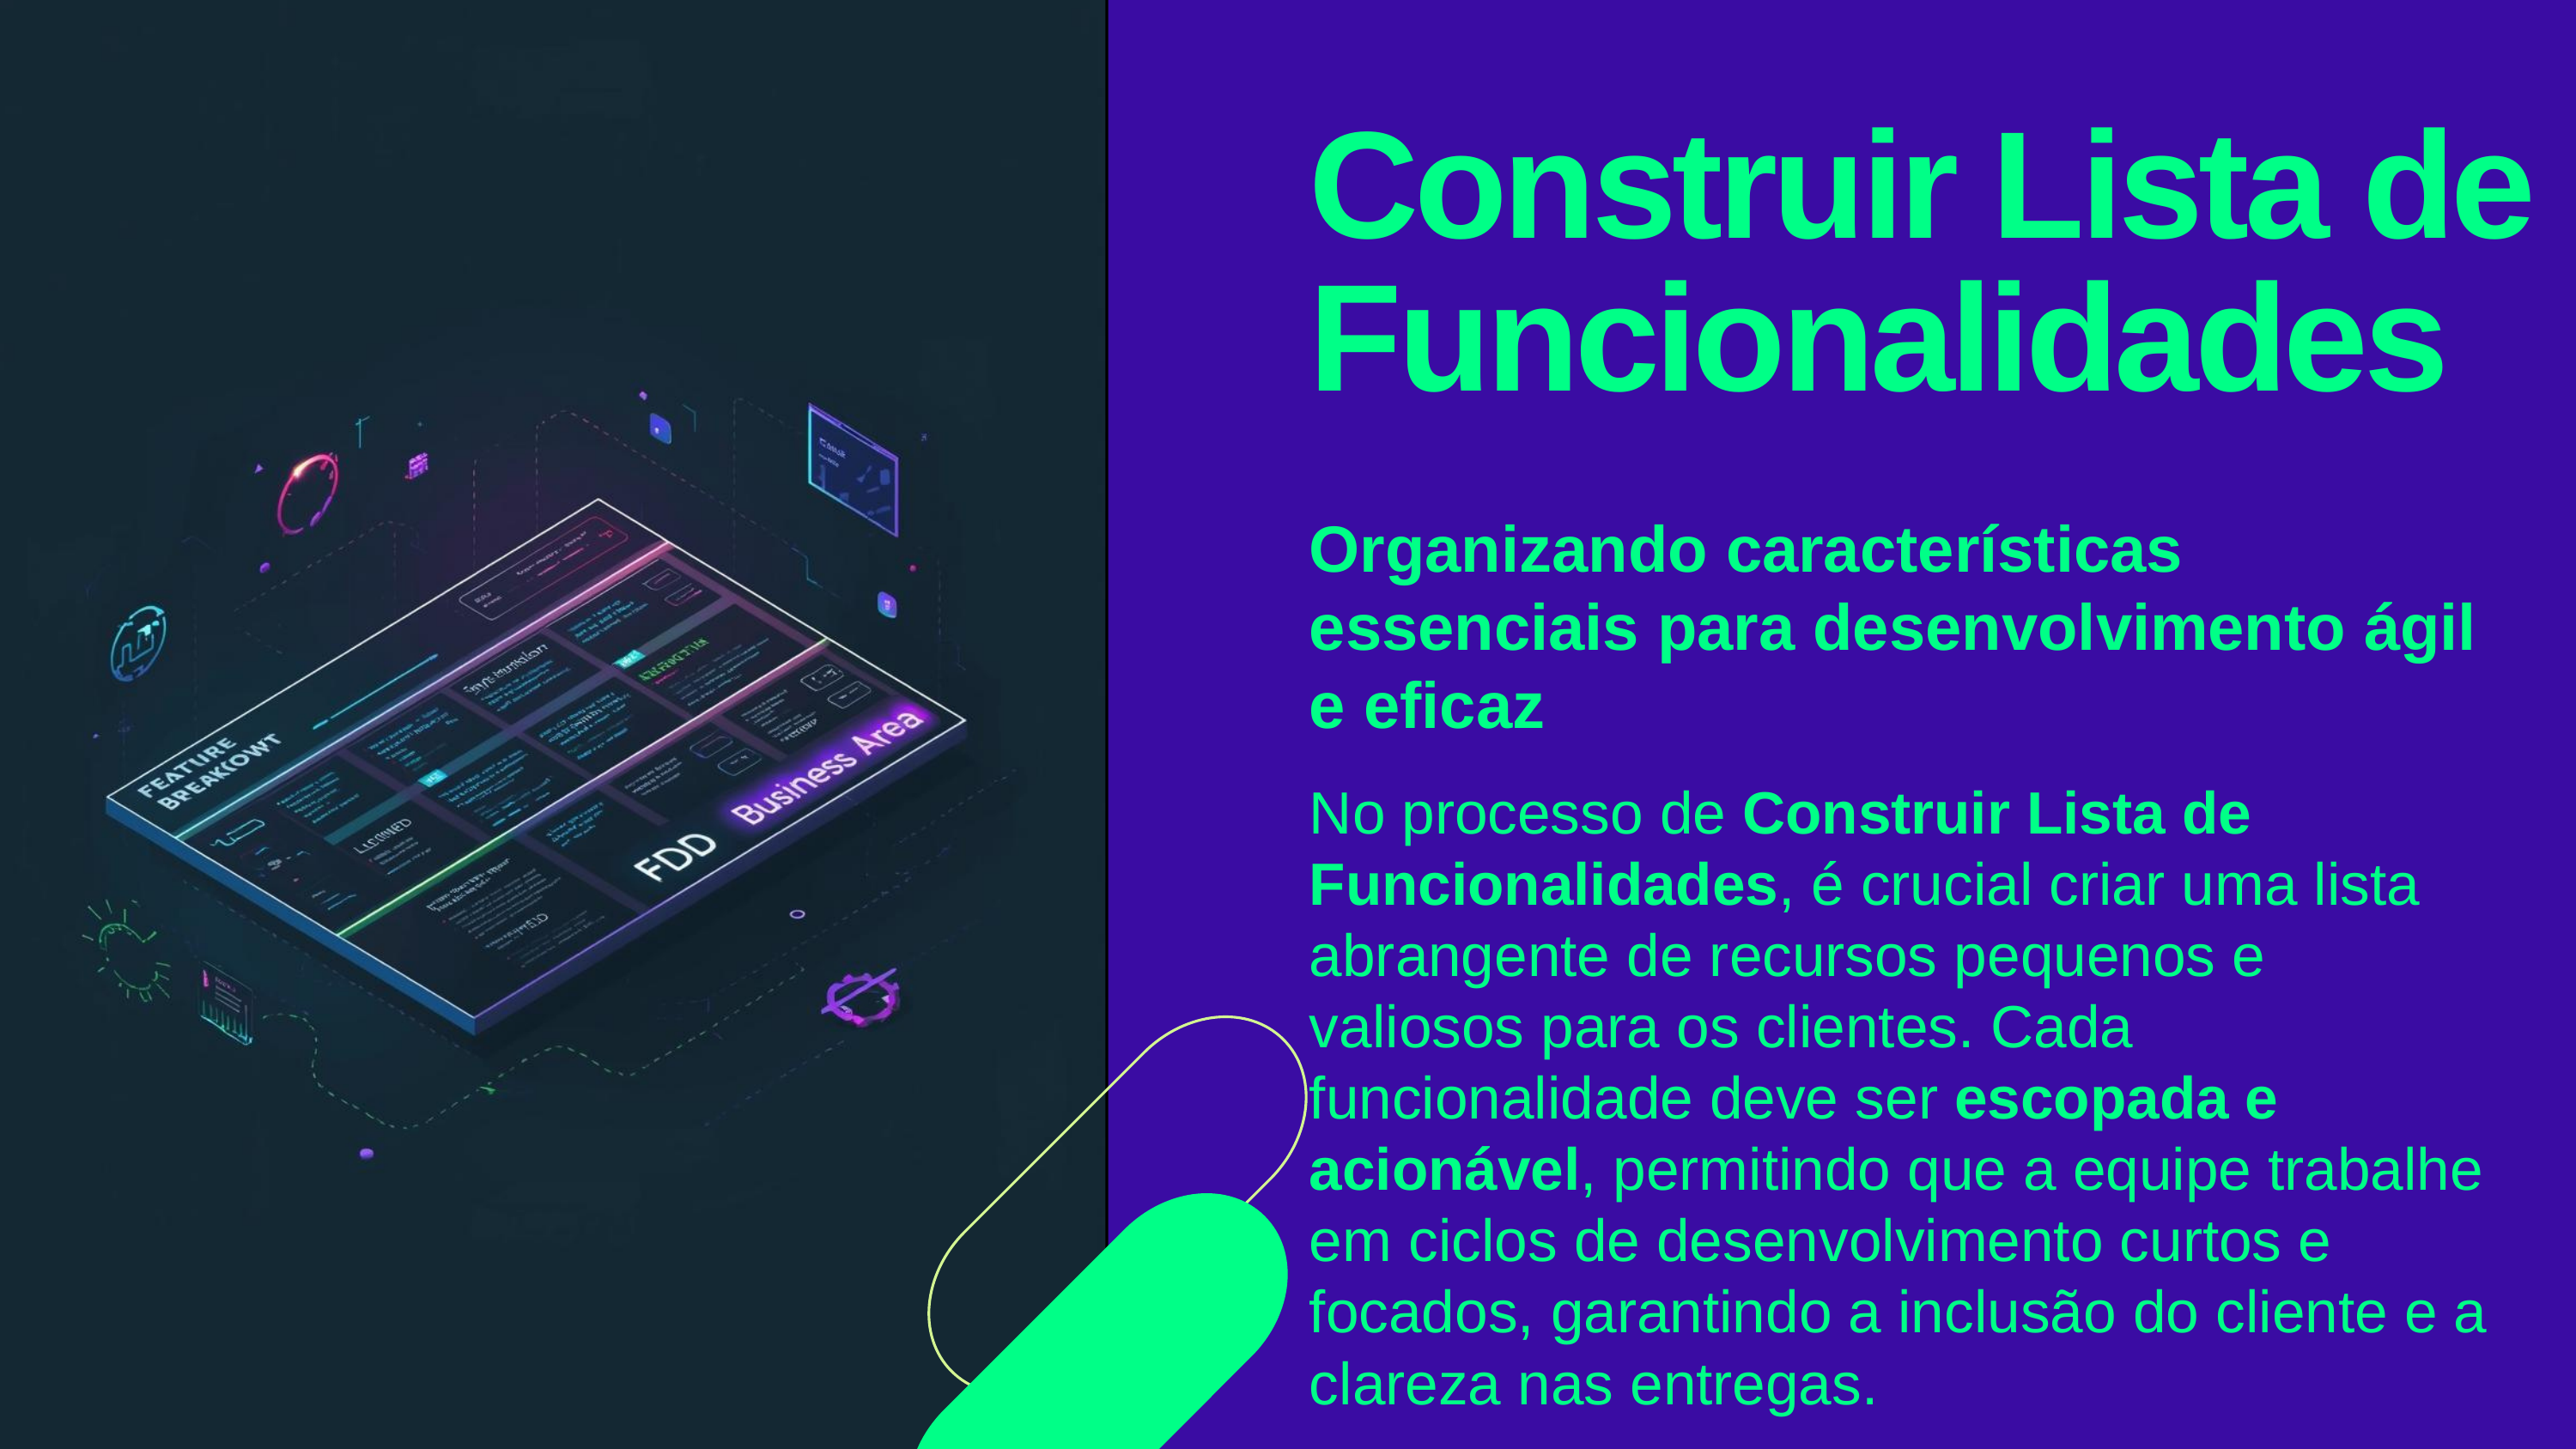

Construir Lista de Funcionalidades
Organizando características essenciais para desenvolvimento ágil e eficaz
No processo de Construir Lista de Funcionalidades, é crucial criar uma lista abrangente de recursos pequenos e valiosos para os clientes. Cada funcionalidade deve ser escopada e acionável, permitindo que a equipe trabalhe em ciclos de desenvolvimento curtos e focados, garantindo a inclusão do cliente e a clareza nas entregas.